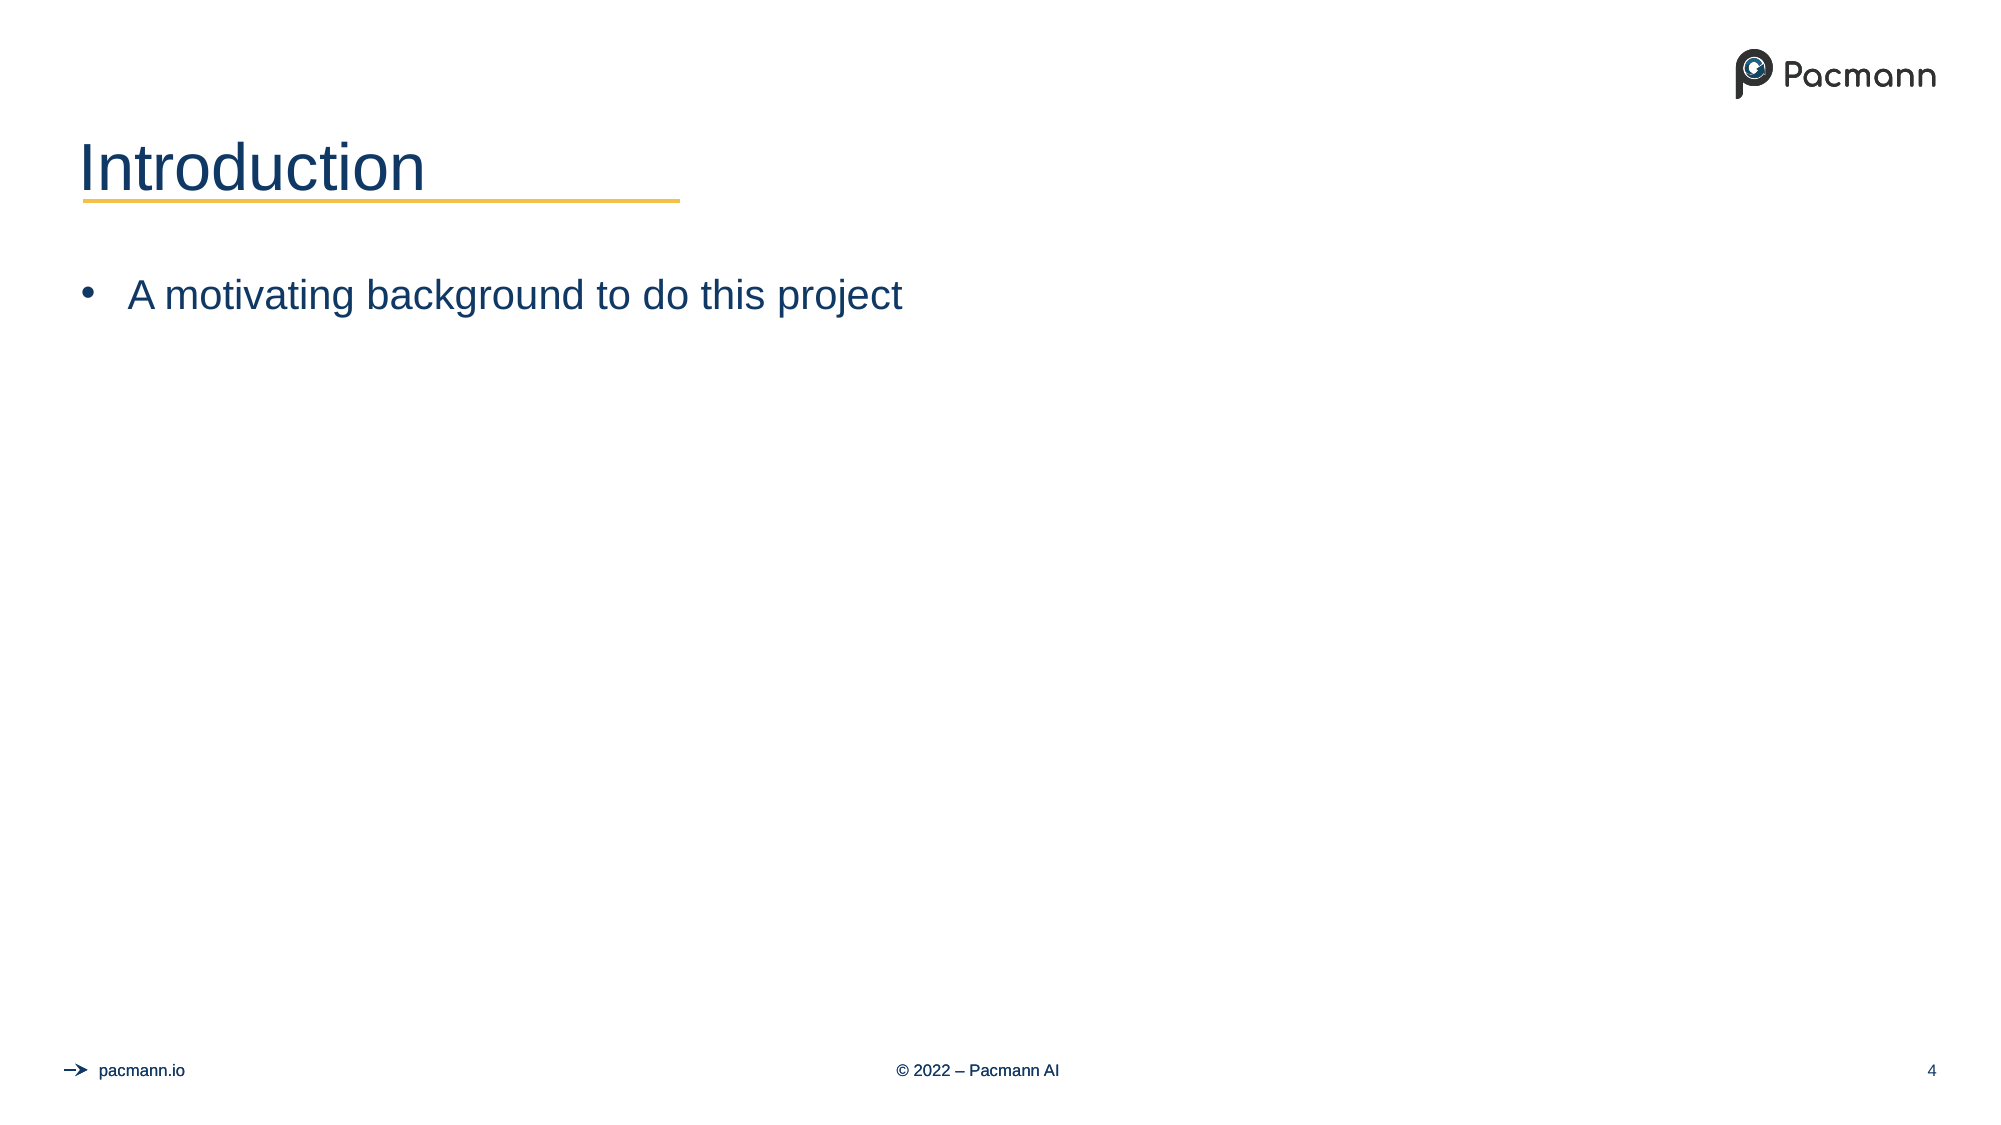

# Introduction
A motivating background to do this project